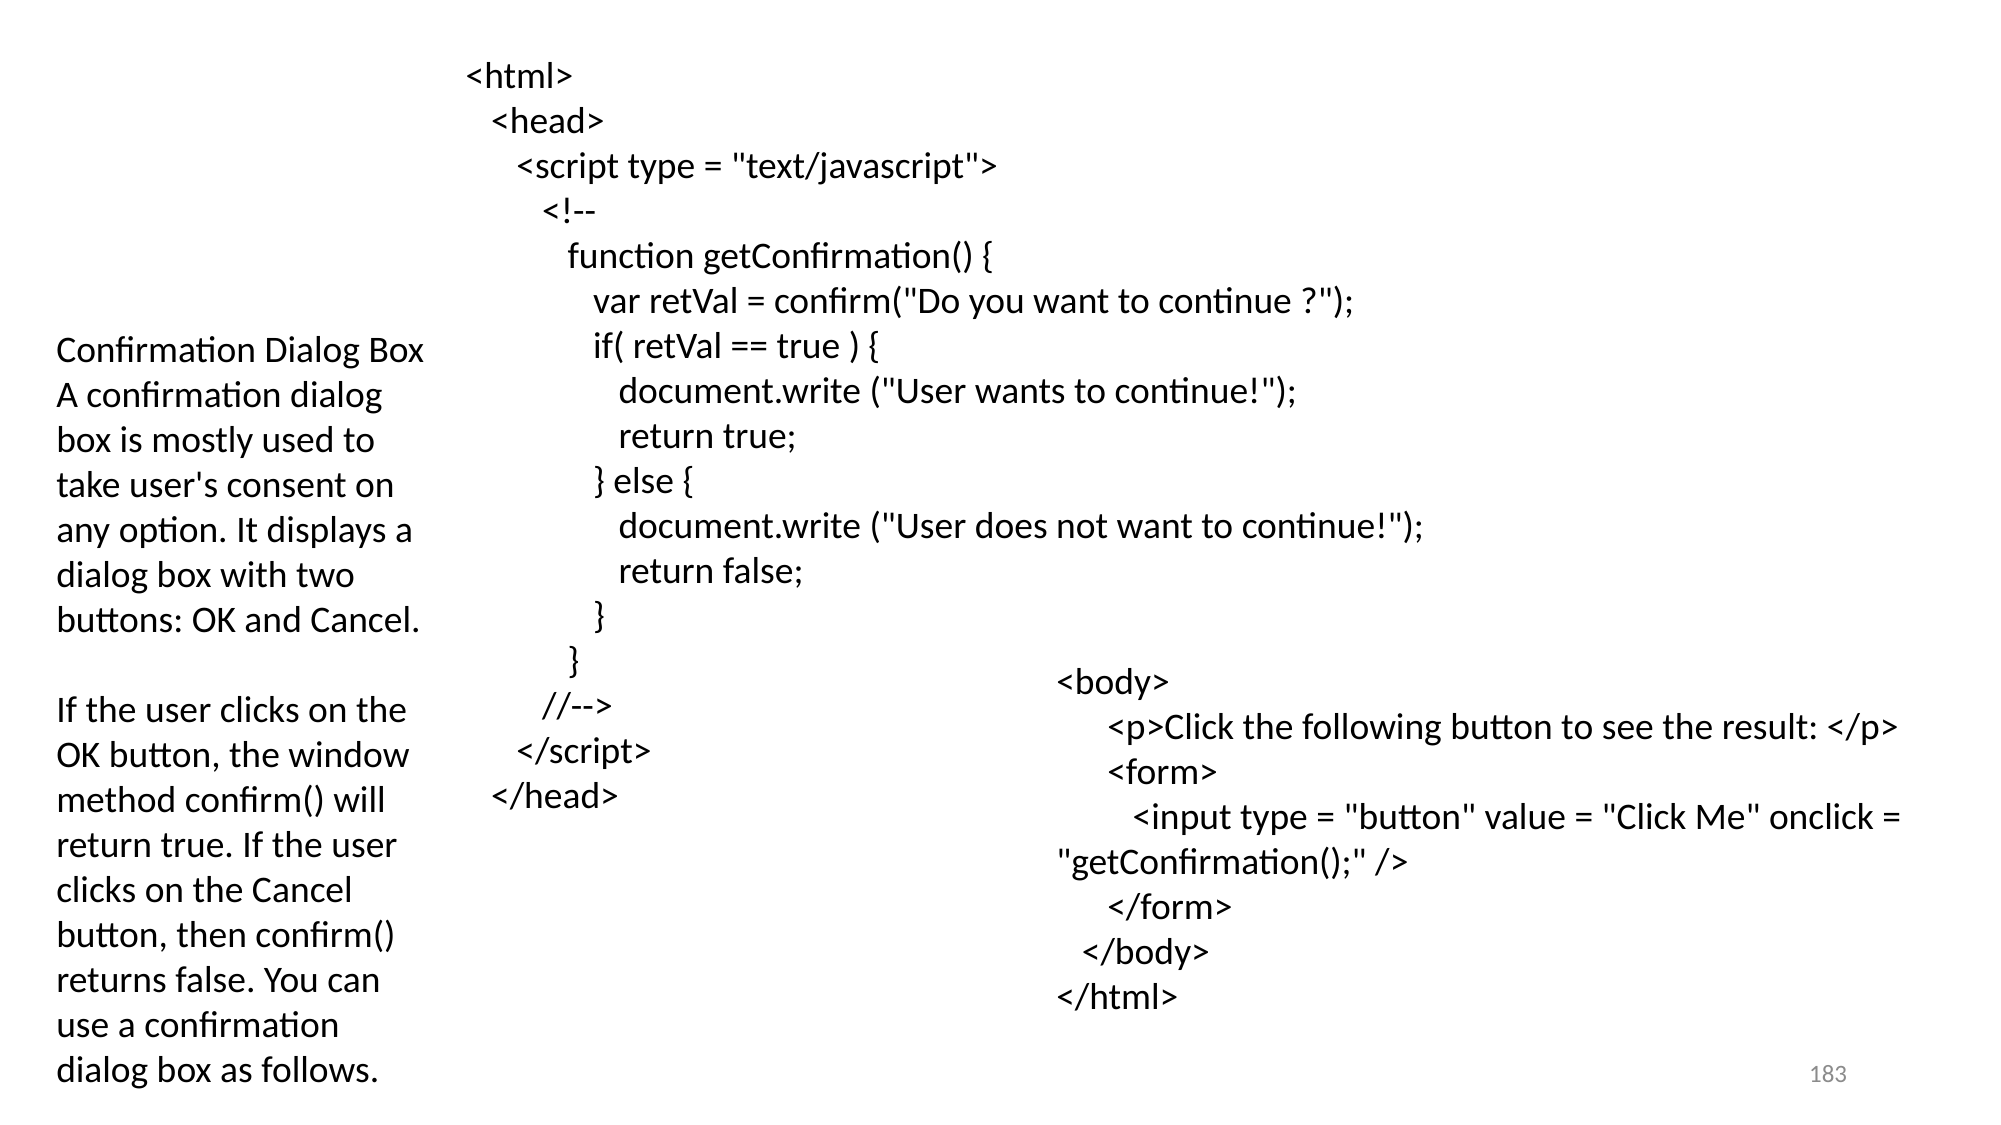

<html>
   <head>
      <script type = "text/javascript">
         <!--
            function getConfirmation() {
               var retVal = confirm("Do you want to continue ?");
               if( retVal == true ) {
                  document.write ("User wants to continue!");
                  return true;
               } else {
                  document.write ("User does not want to continue!");
                  return false;
               }
            }
         //-->
      </script>
   </head>

Confirmation Dialog Box
A confirmation dialog box is mostly used to take user's consent on any option. It displays a dialog box with two buttons: OK and Cancel.

If the user clicks on the OK button, the window method confirm() will return true. If the user clicks on the Cancel button, then confirm() returns false. You can use a confirmation dialog box as follows.
<body>
      <p>Click the following button to see the result: </p>
      <form>
         <input type = "button" value = "Click Me" onclick = "getConfirmation();" />
      </form>
   </body>
</html>
183